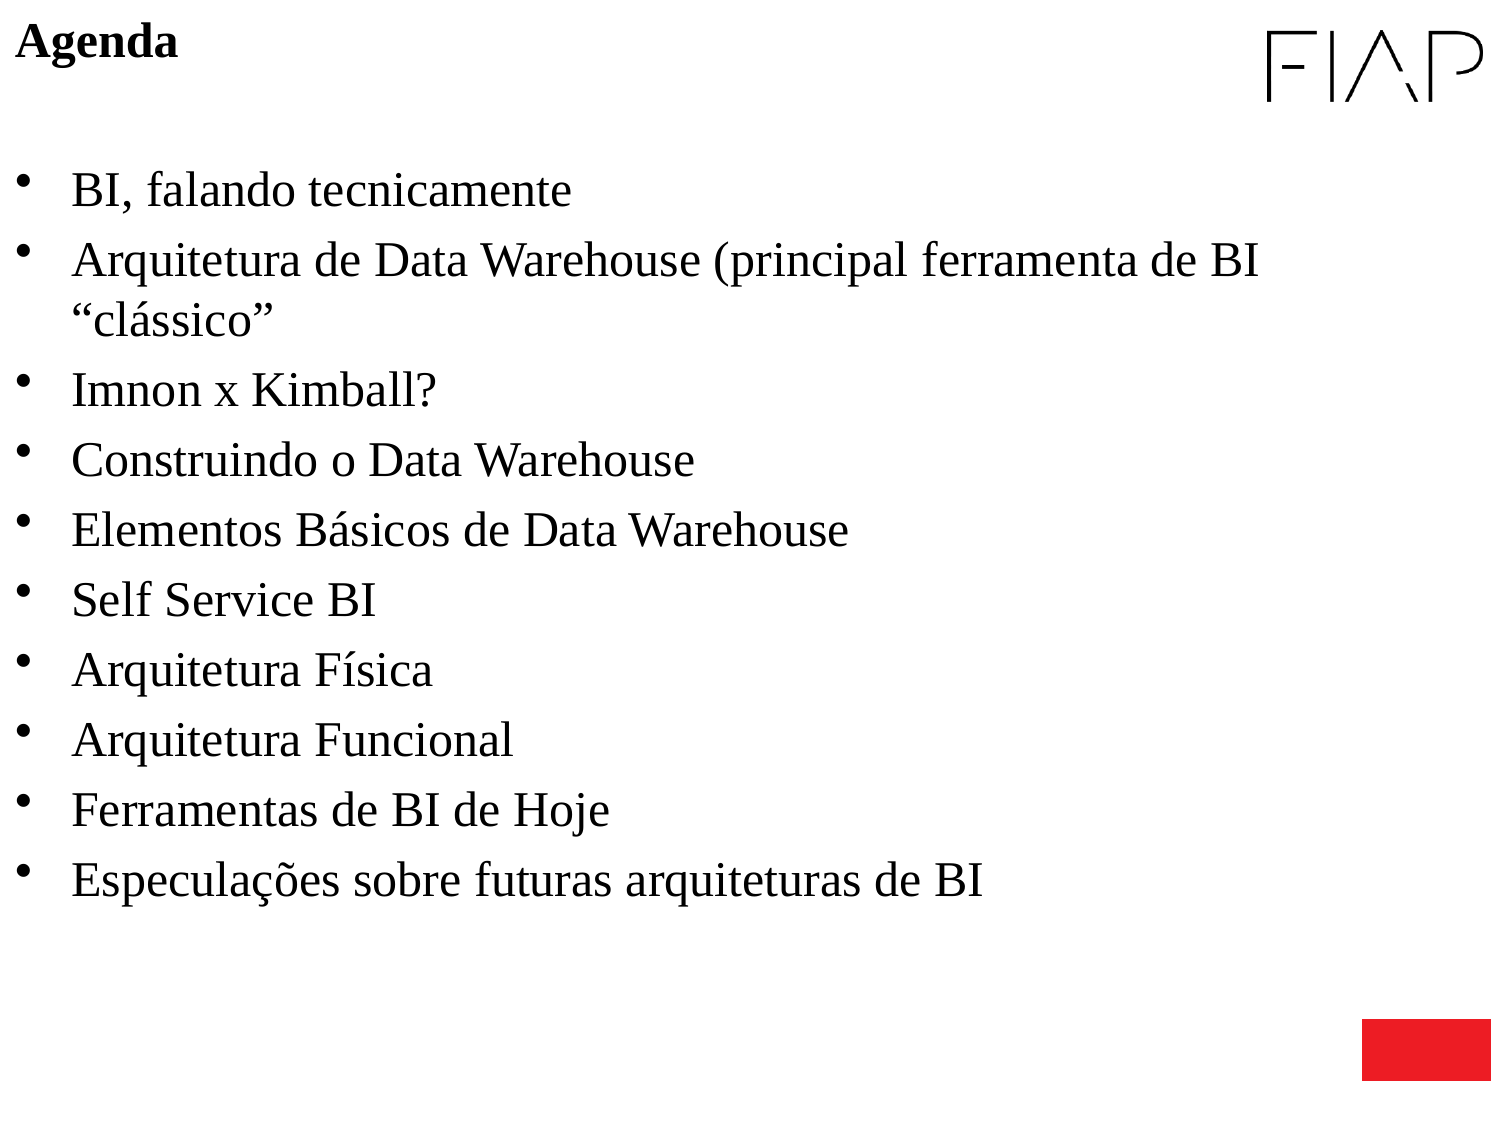

Agenda
BI, falando tecnicamente
Arquitetura de Data Warehouse (principal ferramenta de BI “clássico”
Imnon x Kimball?
Construindo o Data Warehouse
Elementos Básicos de Data Warehouse
Self Service BI
Arquitetura Física
Arquitetura Funcional
Ferramentas de BI de Hoje
Especulações sobre futuras arquiteturas de BI